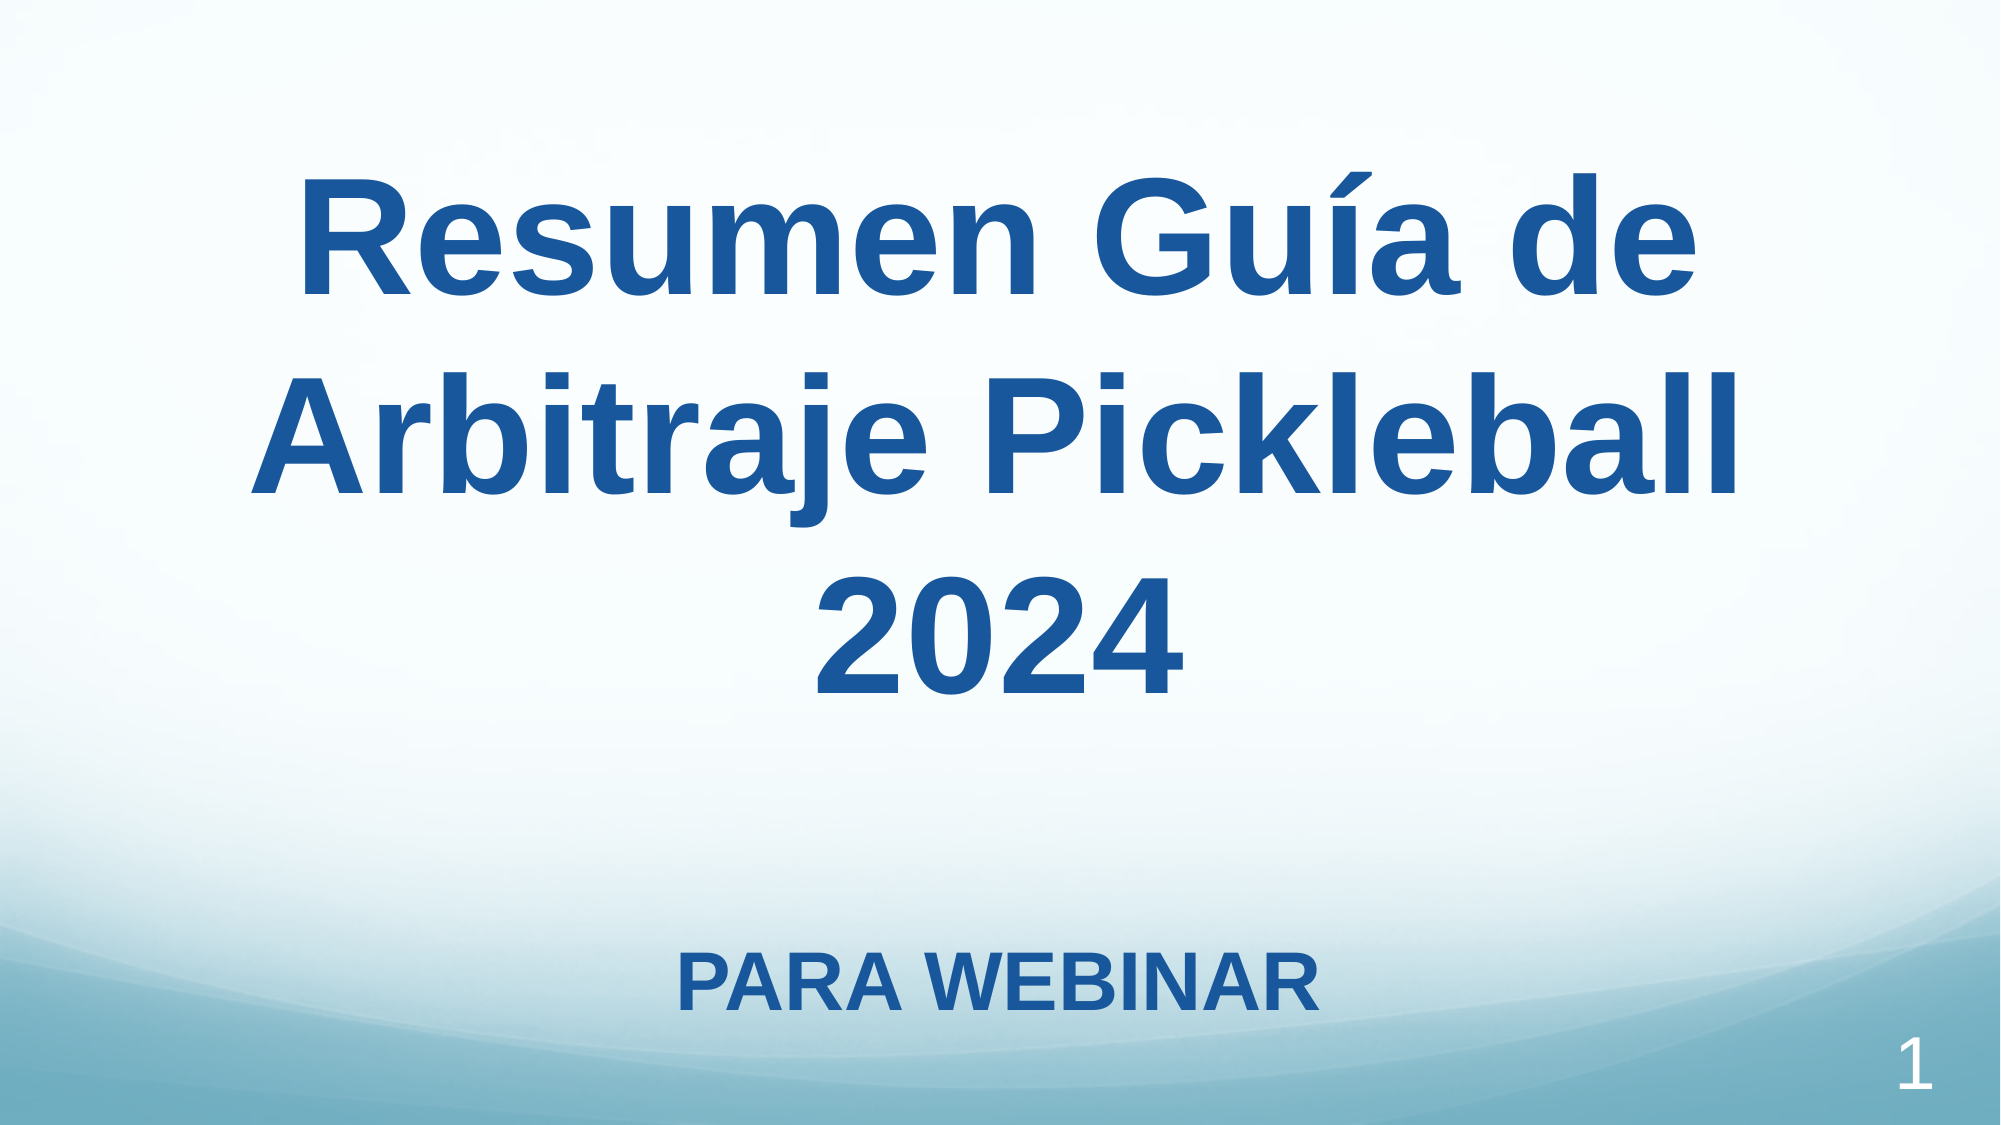

Resumen Guía de Arbitraje Pickleball
2024

PARA WEBINAR

1